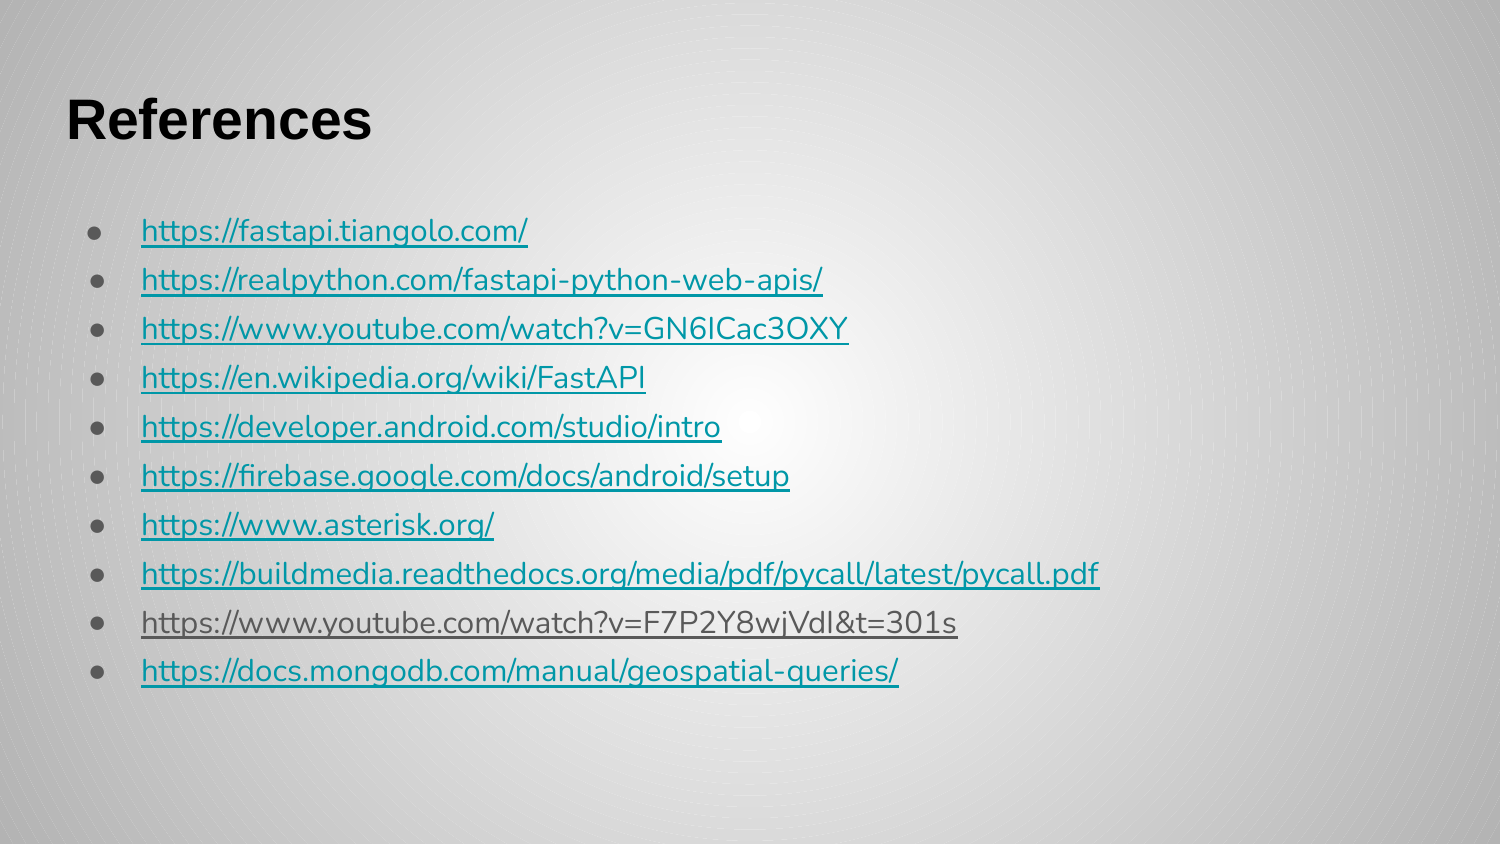

# References
https://fastapi.tiangolo.com/
https://realpython.com/fastapi-python-web-apis/
https://www.youtube.com/watch?v=GN6ICac3OXY
https://en.wikipedia.org/wiki/FastAPI
https://developer.android.com/studio/intro
https://firebase.google.com/docs/android/setup
https://www.asterisk.org/
https://buildmedia.readthedocs.org/media/pdf/pycall/latest/pycall.pdf
https://www.youtube.com/watch?v=F7P2Y8wjVdI&t=301s
https://docs.mongodb.com/manual/geospatial-queries/